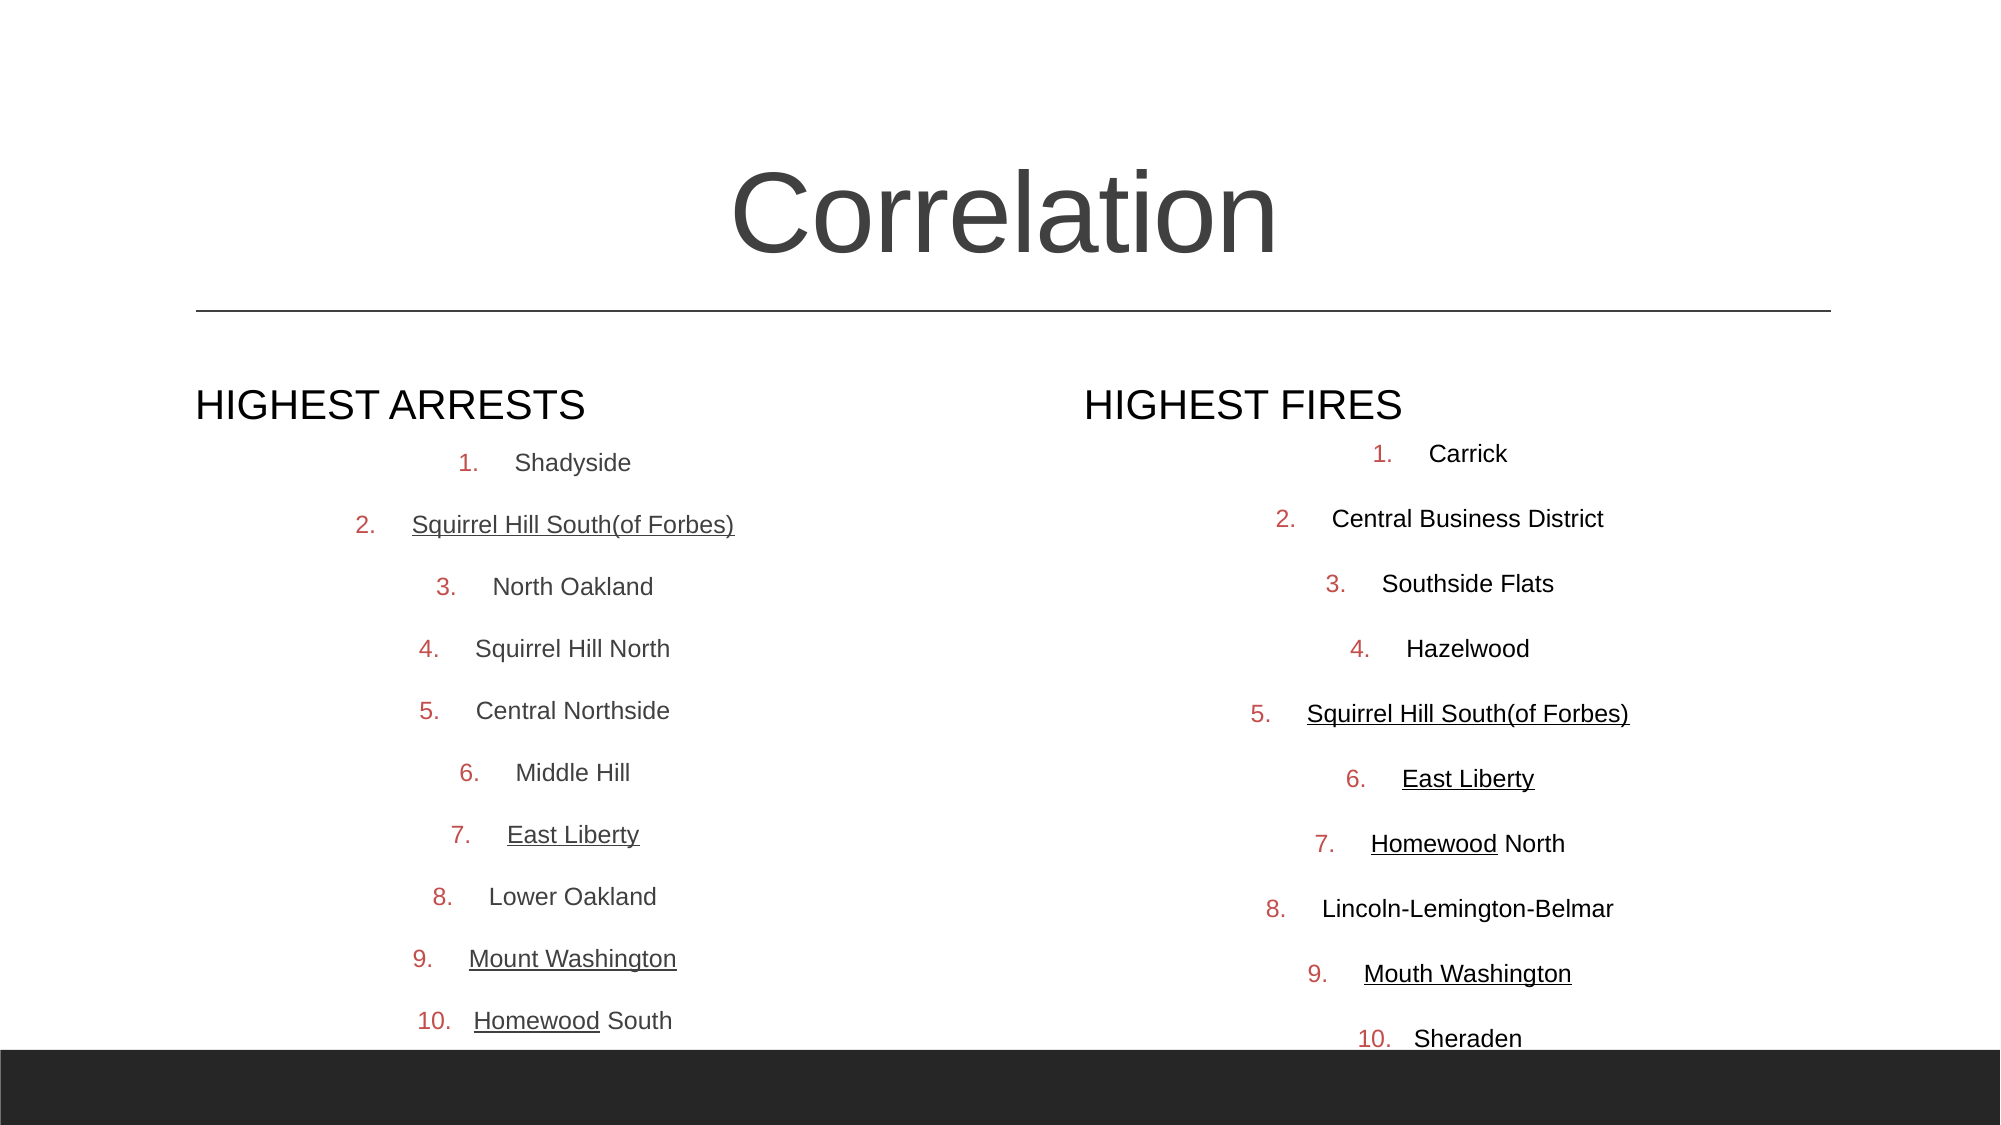

# Correlation
Highest Arrests
Highest Fires
Carrick
Central Business District
Southside Flats
Hazelwood
Squirrel Hill South(of Forbes)
East Liberty
Homewood North
Lincoln-Lemington-Belmar
Mouth Washington
Sheraden

Shadyside
Squirrel Hill South(of Forbes)
North Oakland
Squirrel Hill North
Central Northside
Middle Hill
East Liberty
Lower Oakland
Mount Washington
Homewood South